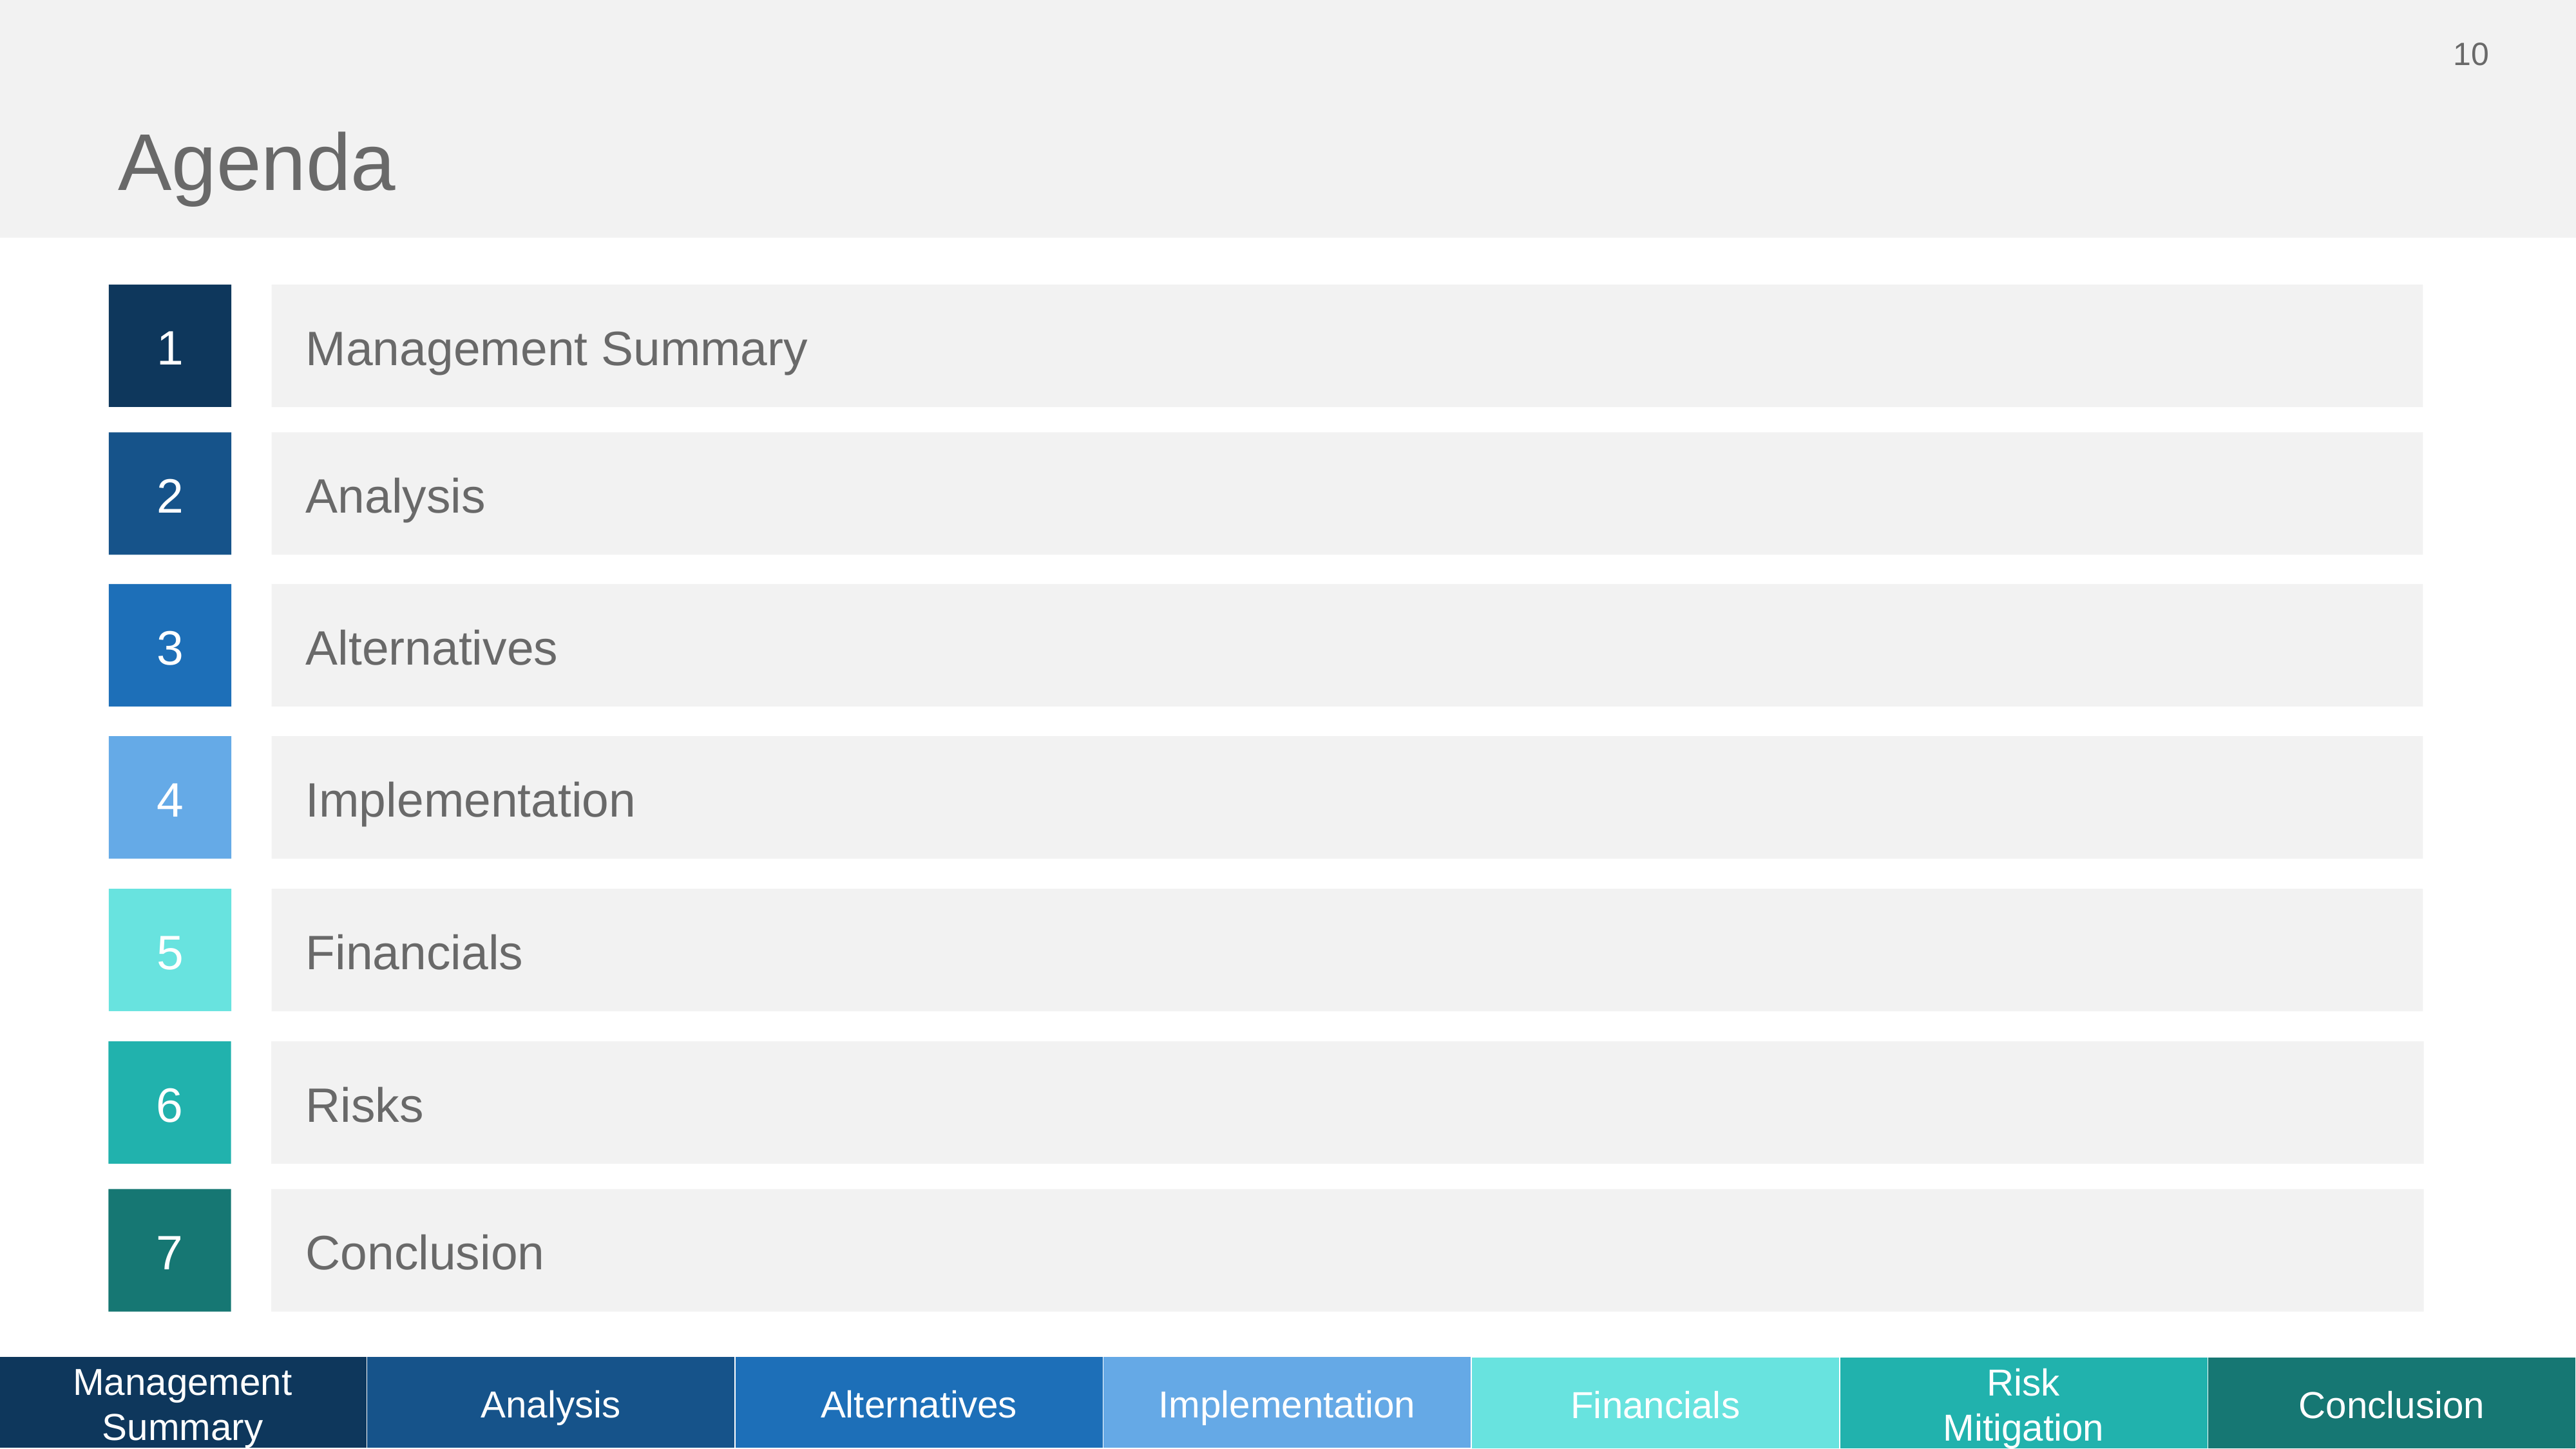

# Agenda
1
Management Summary
2
Analysis
3
Alternatives
4
Implementation
5
Financials
6
Risks
7
Conclusion
Management
Summary
Analysis
Alternatives
Implementation
Financials
Risk
Mitigation
Conclusion